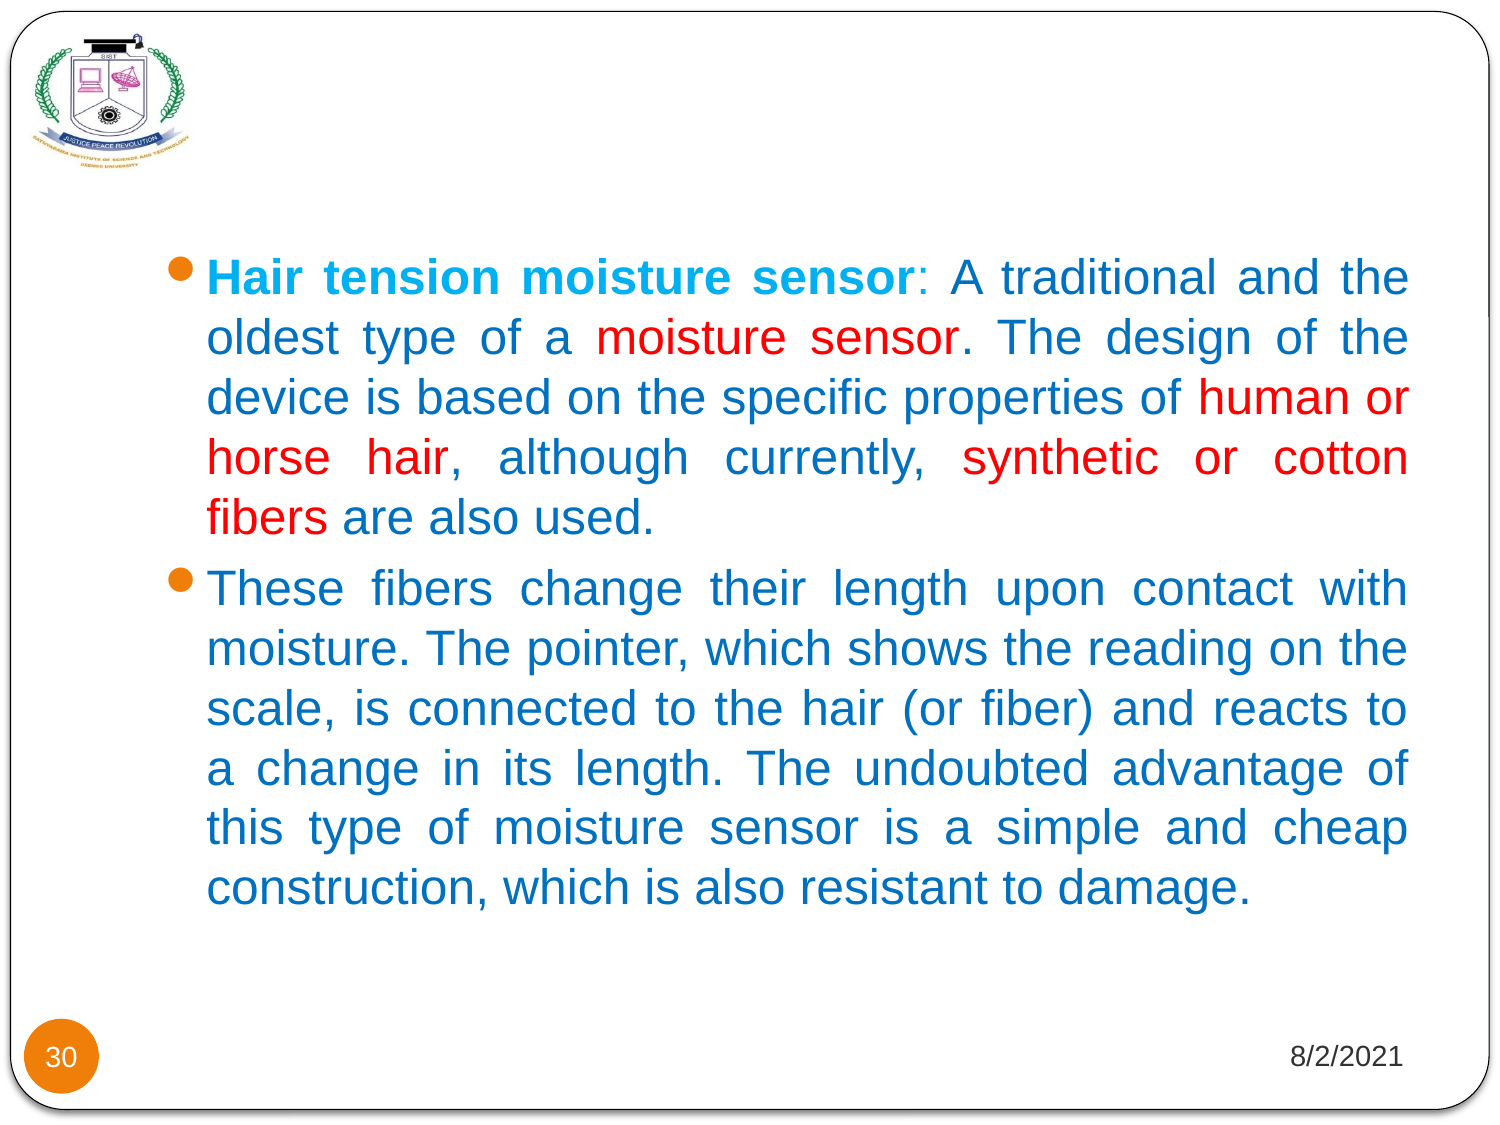

#
Hair tension moisture sensor: A traditional and the oldest type of a moisture sensor. The design of the device is based on the specific properties of human or horse hair, although currently, synthetic or cotton fibers are also used.
These fibers change their length upon contact with moisture. The pointer, which shows the reading on the scale, is connected to the hair (or fiber) and reacts to a change in its length. The undoubted advantage of this type of moisture sensor is a simple and cheap construction, which is also resistant to damage.

8/2/2021
30